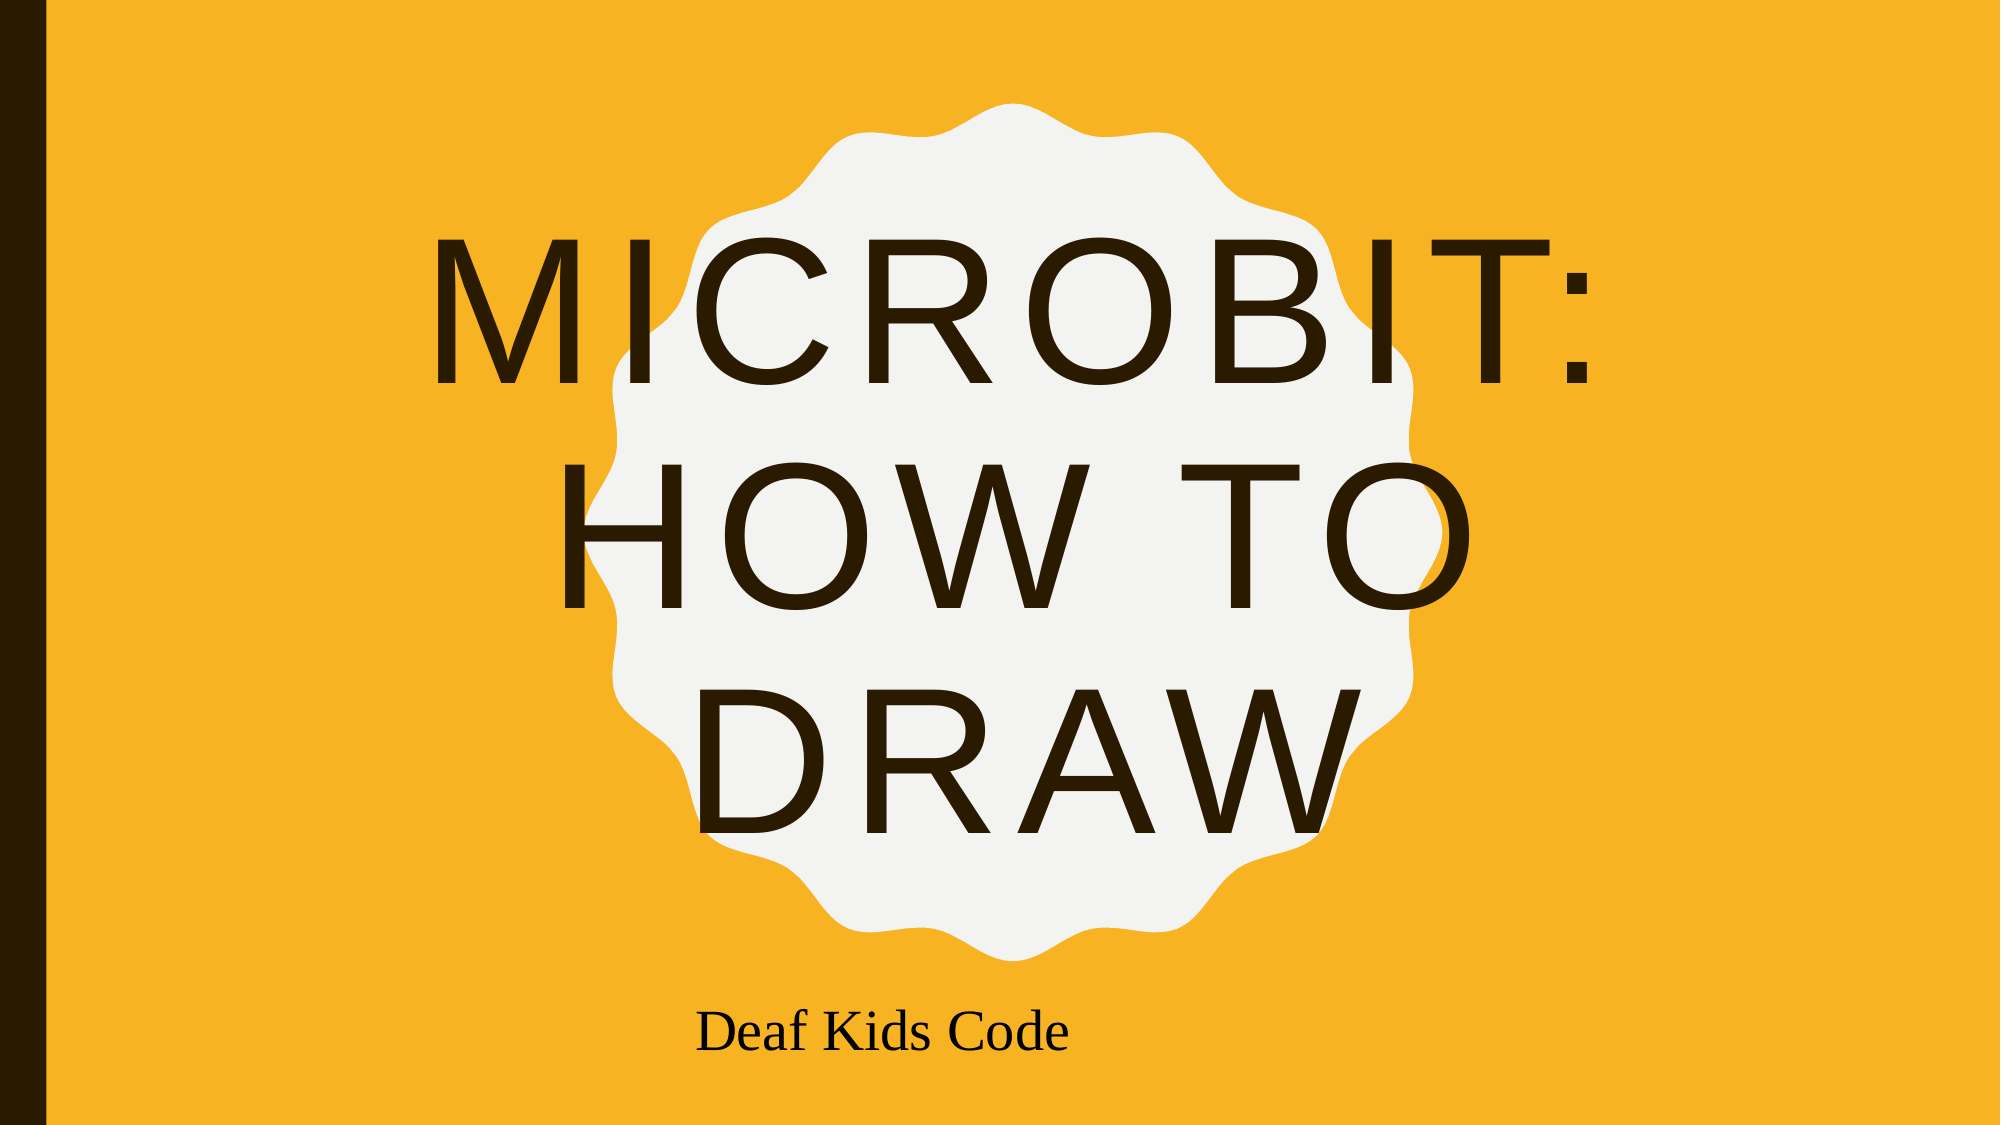

# Microbit: How to Draw
Deaf Kids Code